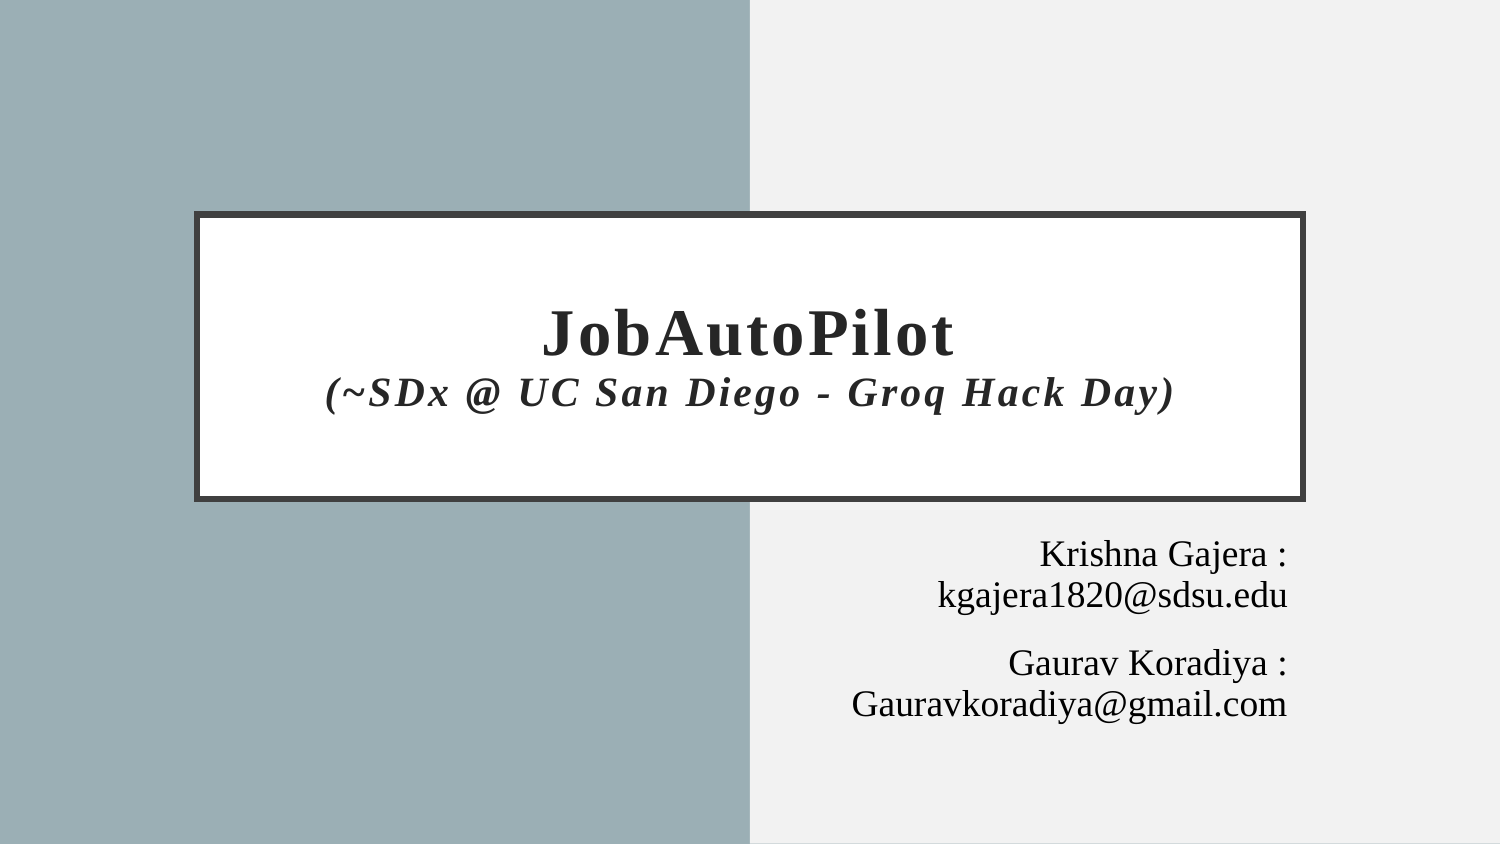

# JobAutoPilot (~SDx @ UC San Diego - Groq Hack Day)
Krishna Gajera : kgajera1820@sdsu.edu
Gaurav Koradiya : Gauravkoradiya@gmail.com